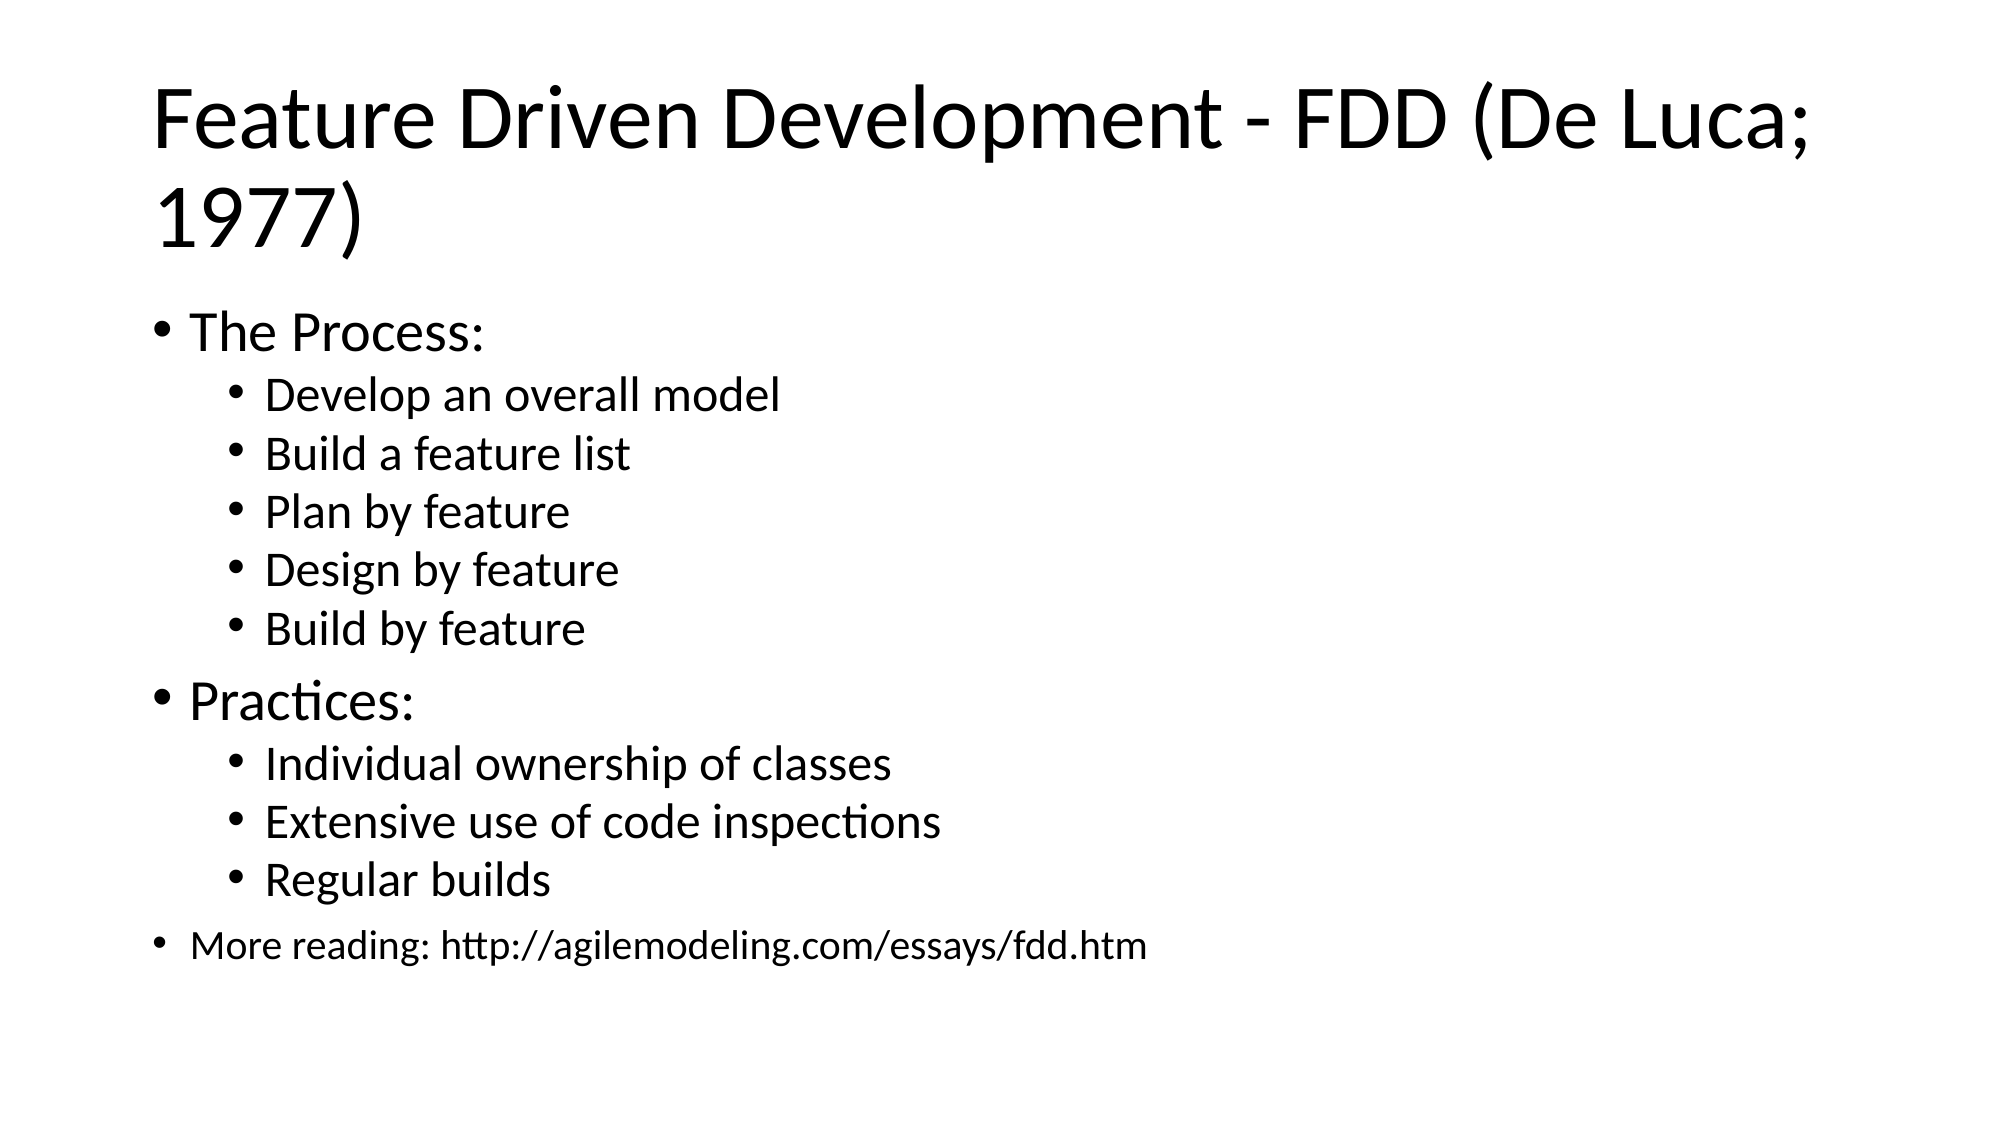

# Feature Driven Development - FDD (De Luca; 1977)
The Process:
Develop an overall model
Build a feature list
Plan by feature
Design by feature
Build by feature
Practices:
Individual ownership of classes
Extensive use of code inspections
Regular builds
More reading: http://agilemodeling.com/essays/fdd.htm